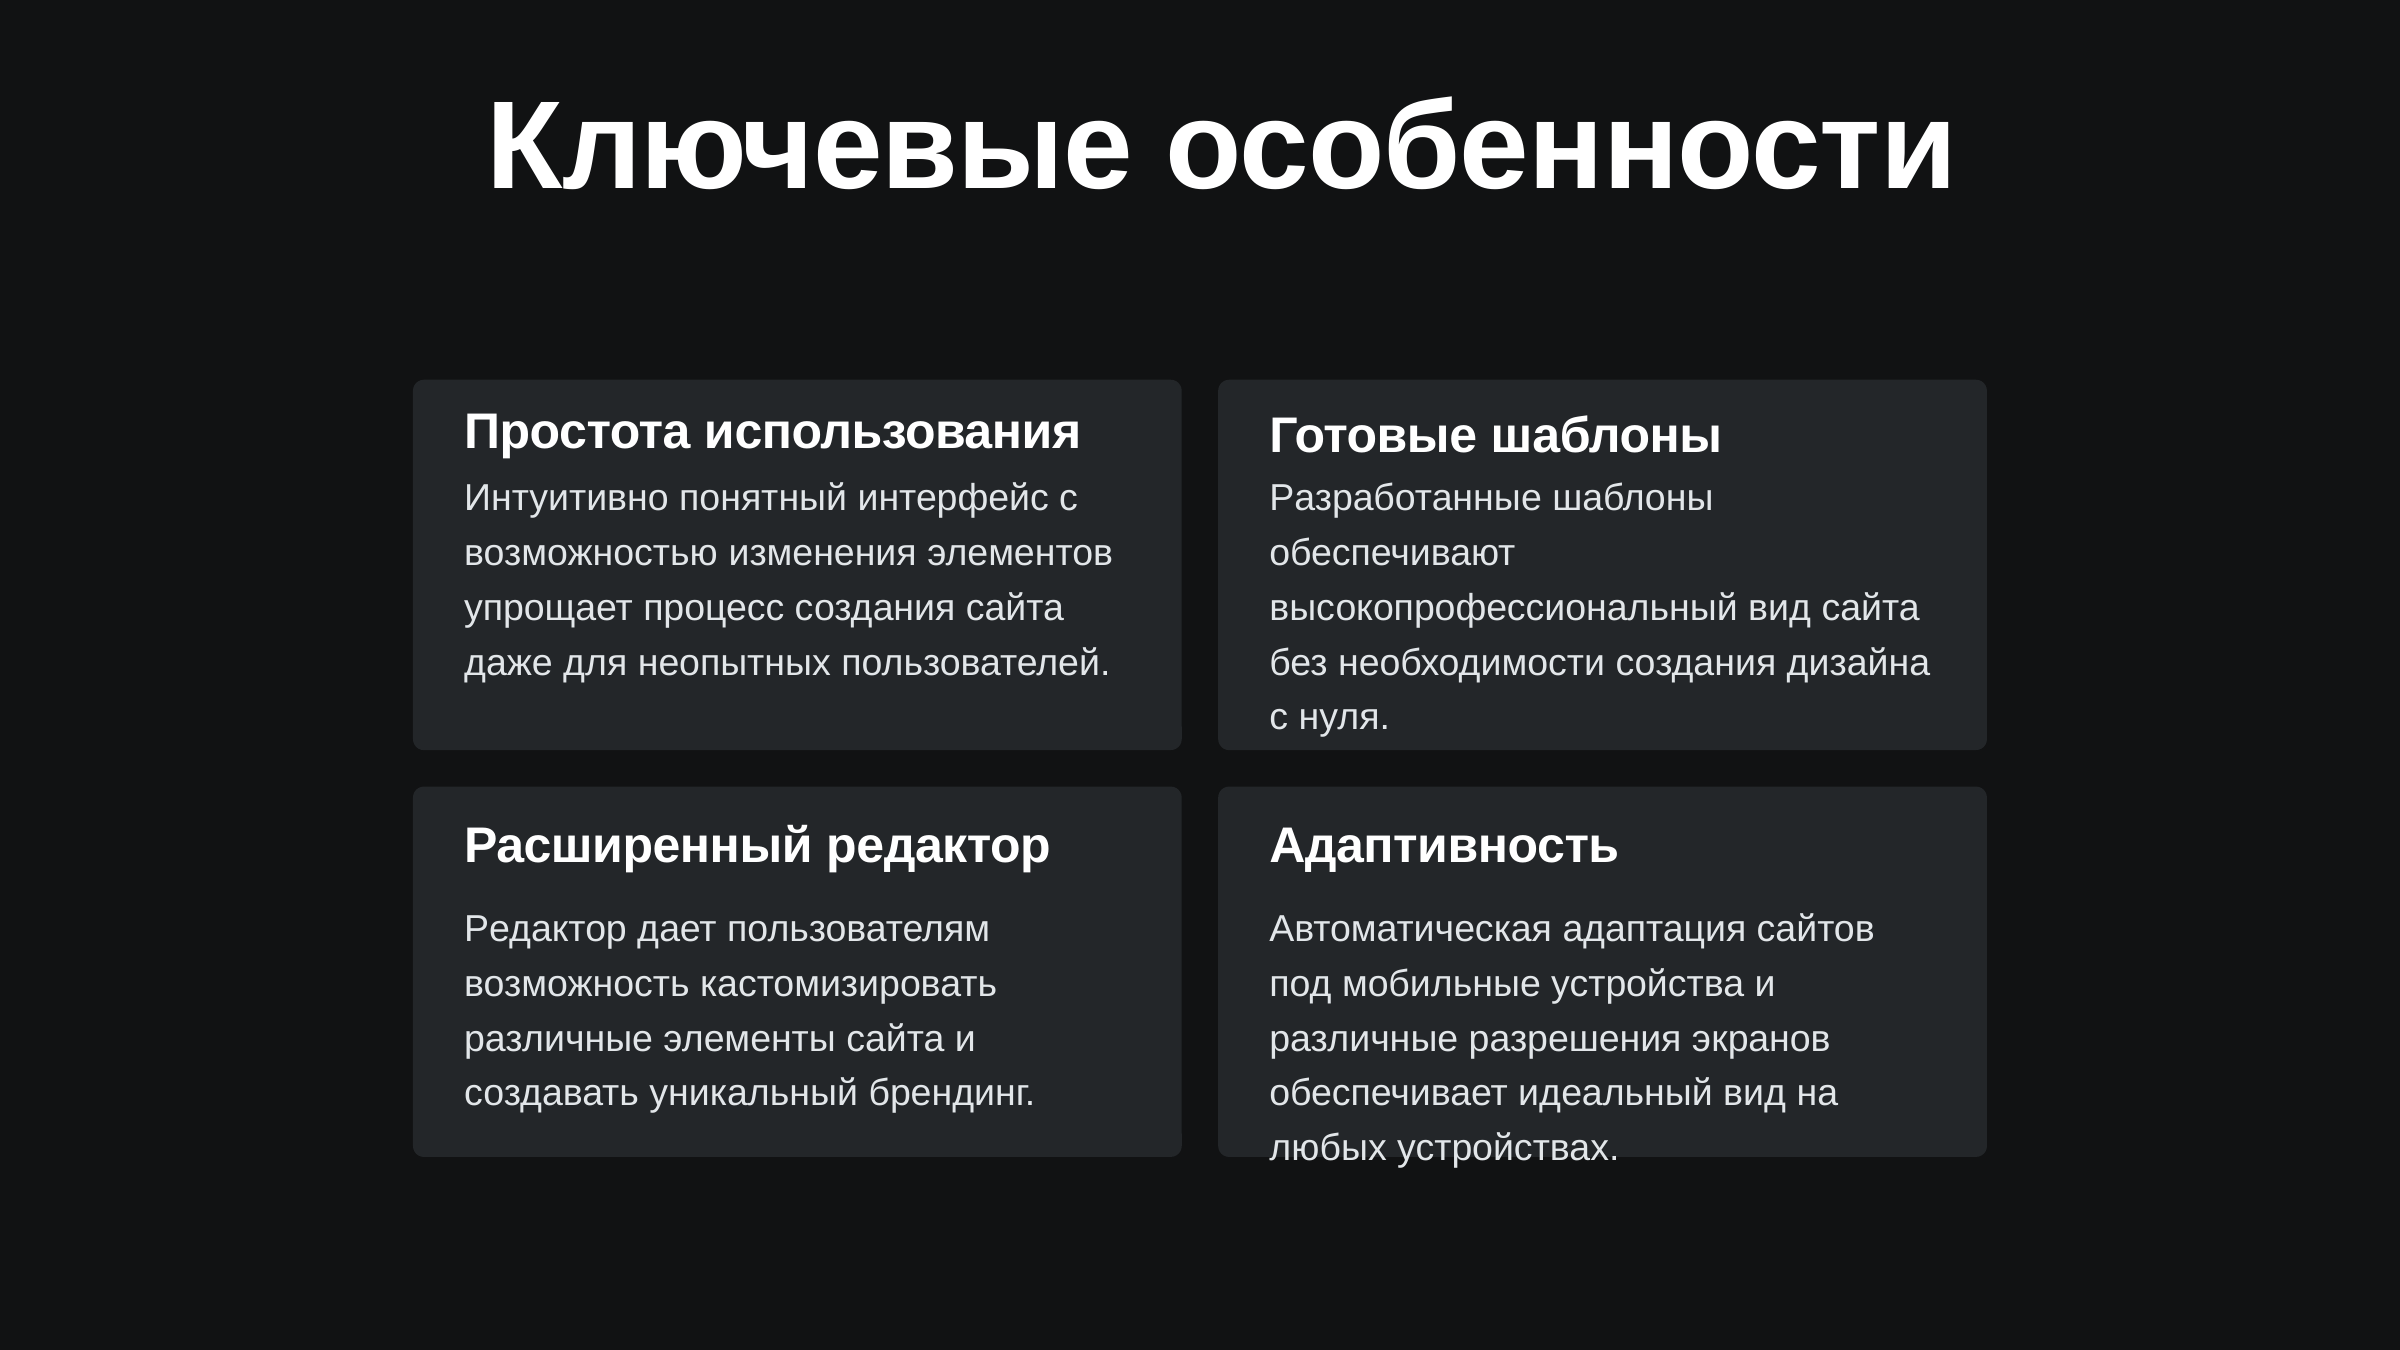

Ключевые особенности

Простота использования
Готовые шаблоны
Интуитивно понятный интерфейс с возможностью изменения элементов упрощает процесс создания сайта даже для неопытных пользователей.
Разработанные шаблоны обеспечивают высокопрофессиональный вид сайта без необходимости создания дизайна с нуля.

Расширенный редактор
Адаптивность
Редактор дает пользователям возможность кастомизировать различные элементы сайта и создавать уникальный брендинг.
Автоматическая адаптация сайтов под мобильные устройства и различные разрешения экранов обеспечивает идеальный вид на любых устройствах.